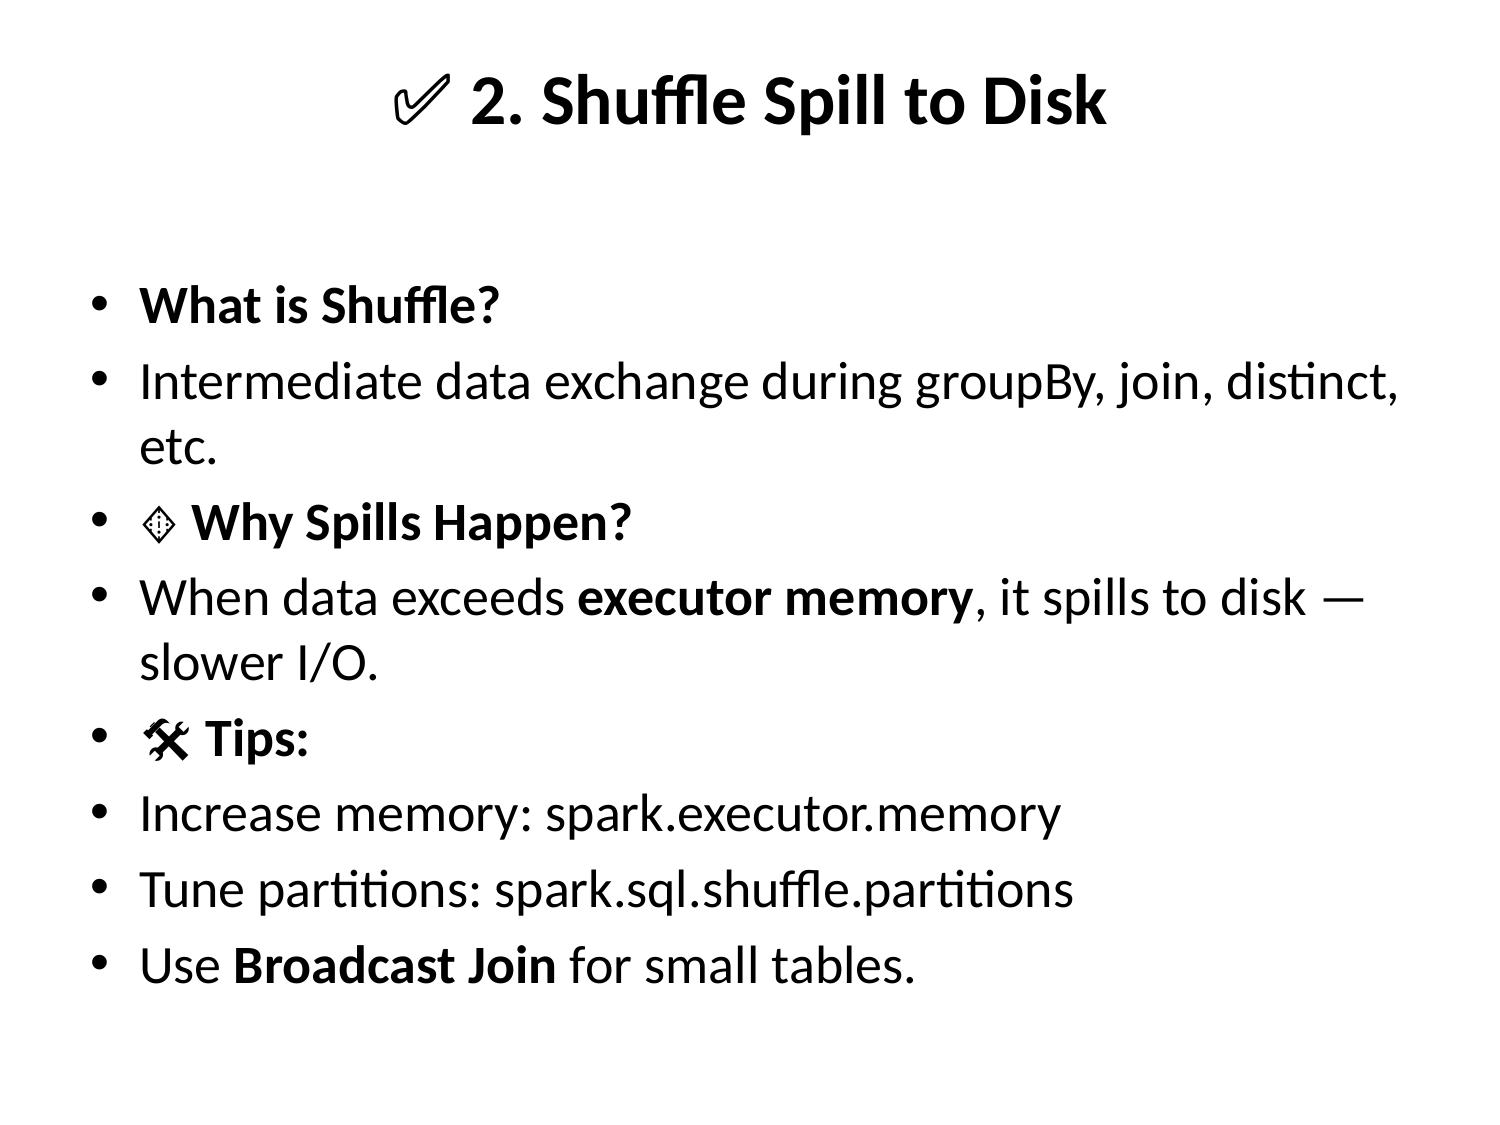

# ✅ 2. Shuffle Spill to Disk
What is Shuffle?
Intermediate data exchange during groupBy, join, distinct, etc.
🔸 Why Spills Happen?
When data exceeds executor memory, it spills to disk — slower I/O.
🛠️ Tips:
Increase memory: spark.executor.memory
Tune partitions: spark.sql.shuffle.partitions
Use Broadcast Join for small tables.